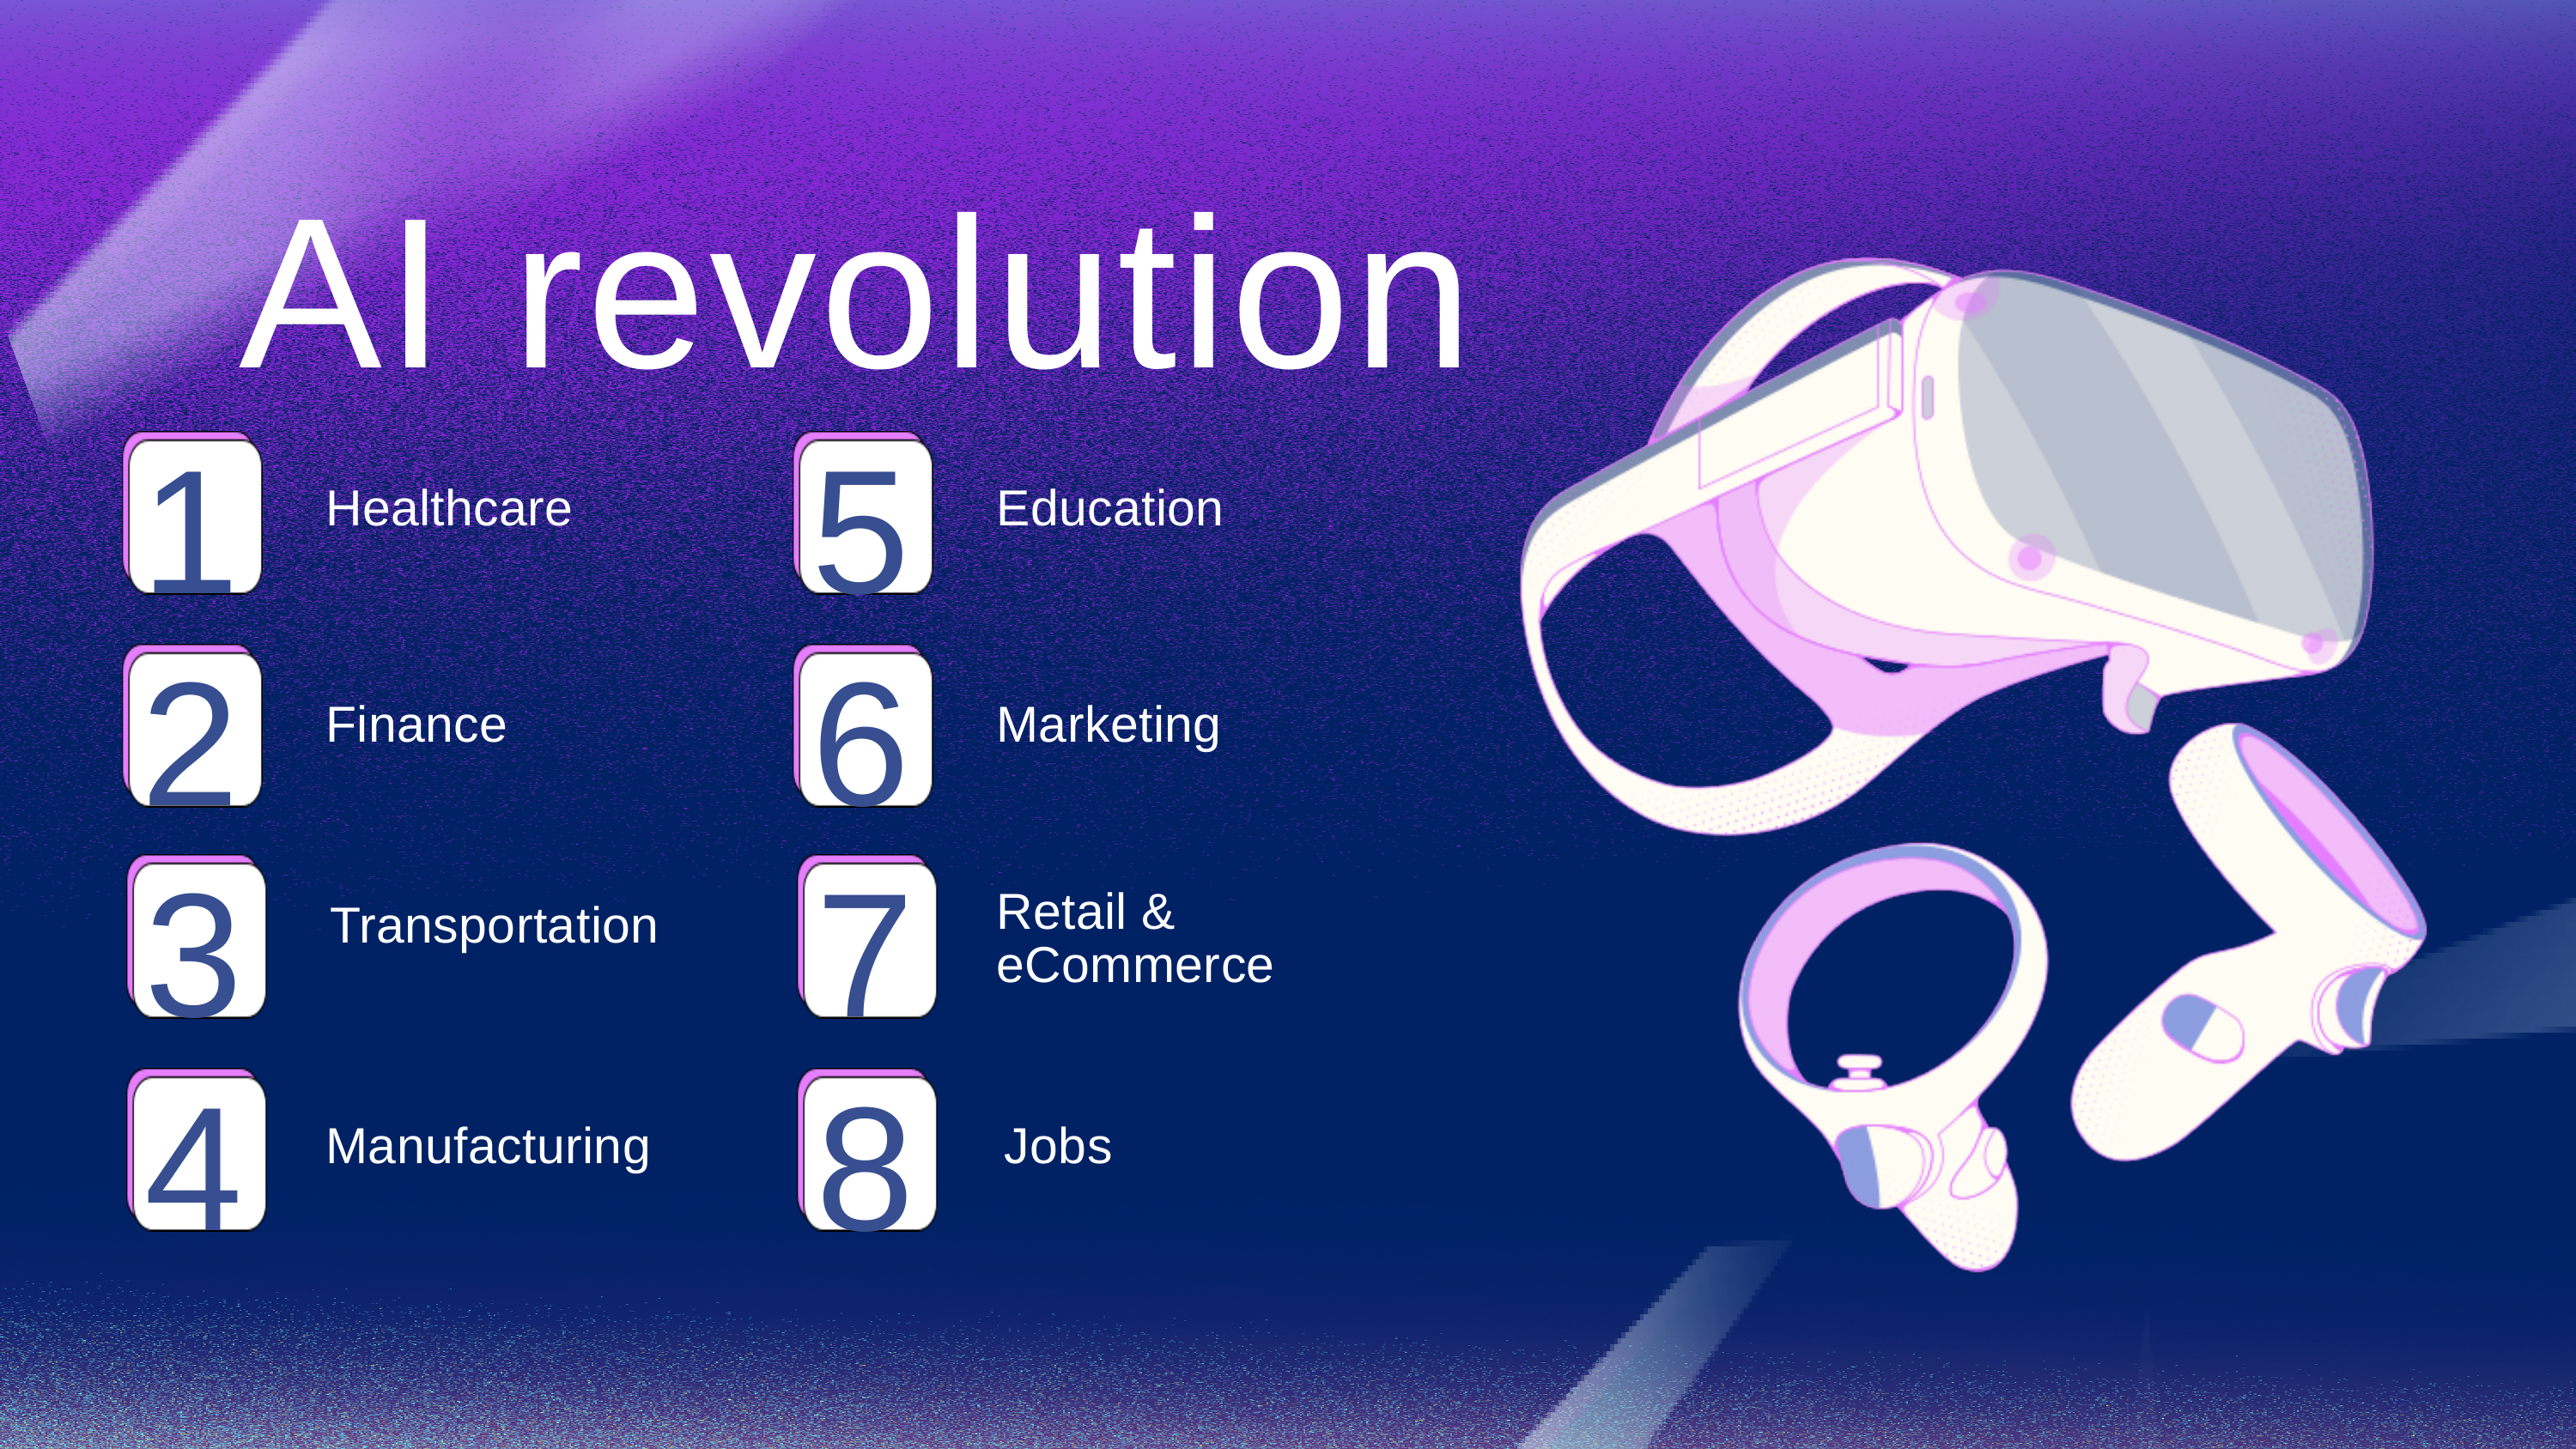

AI revolution

1

5

Healthcare
Education
2

6

Finance
Marketing
3

7

Retail & eCommerce
Transportation
4

8

Manufacturing
Jobs